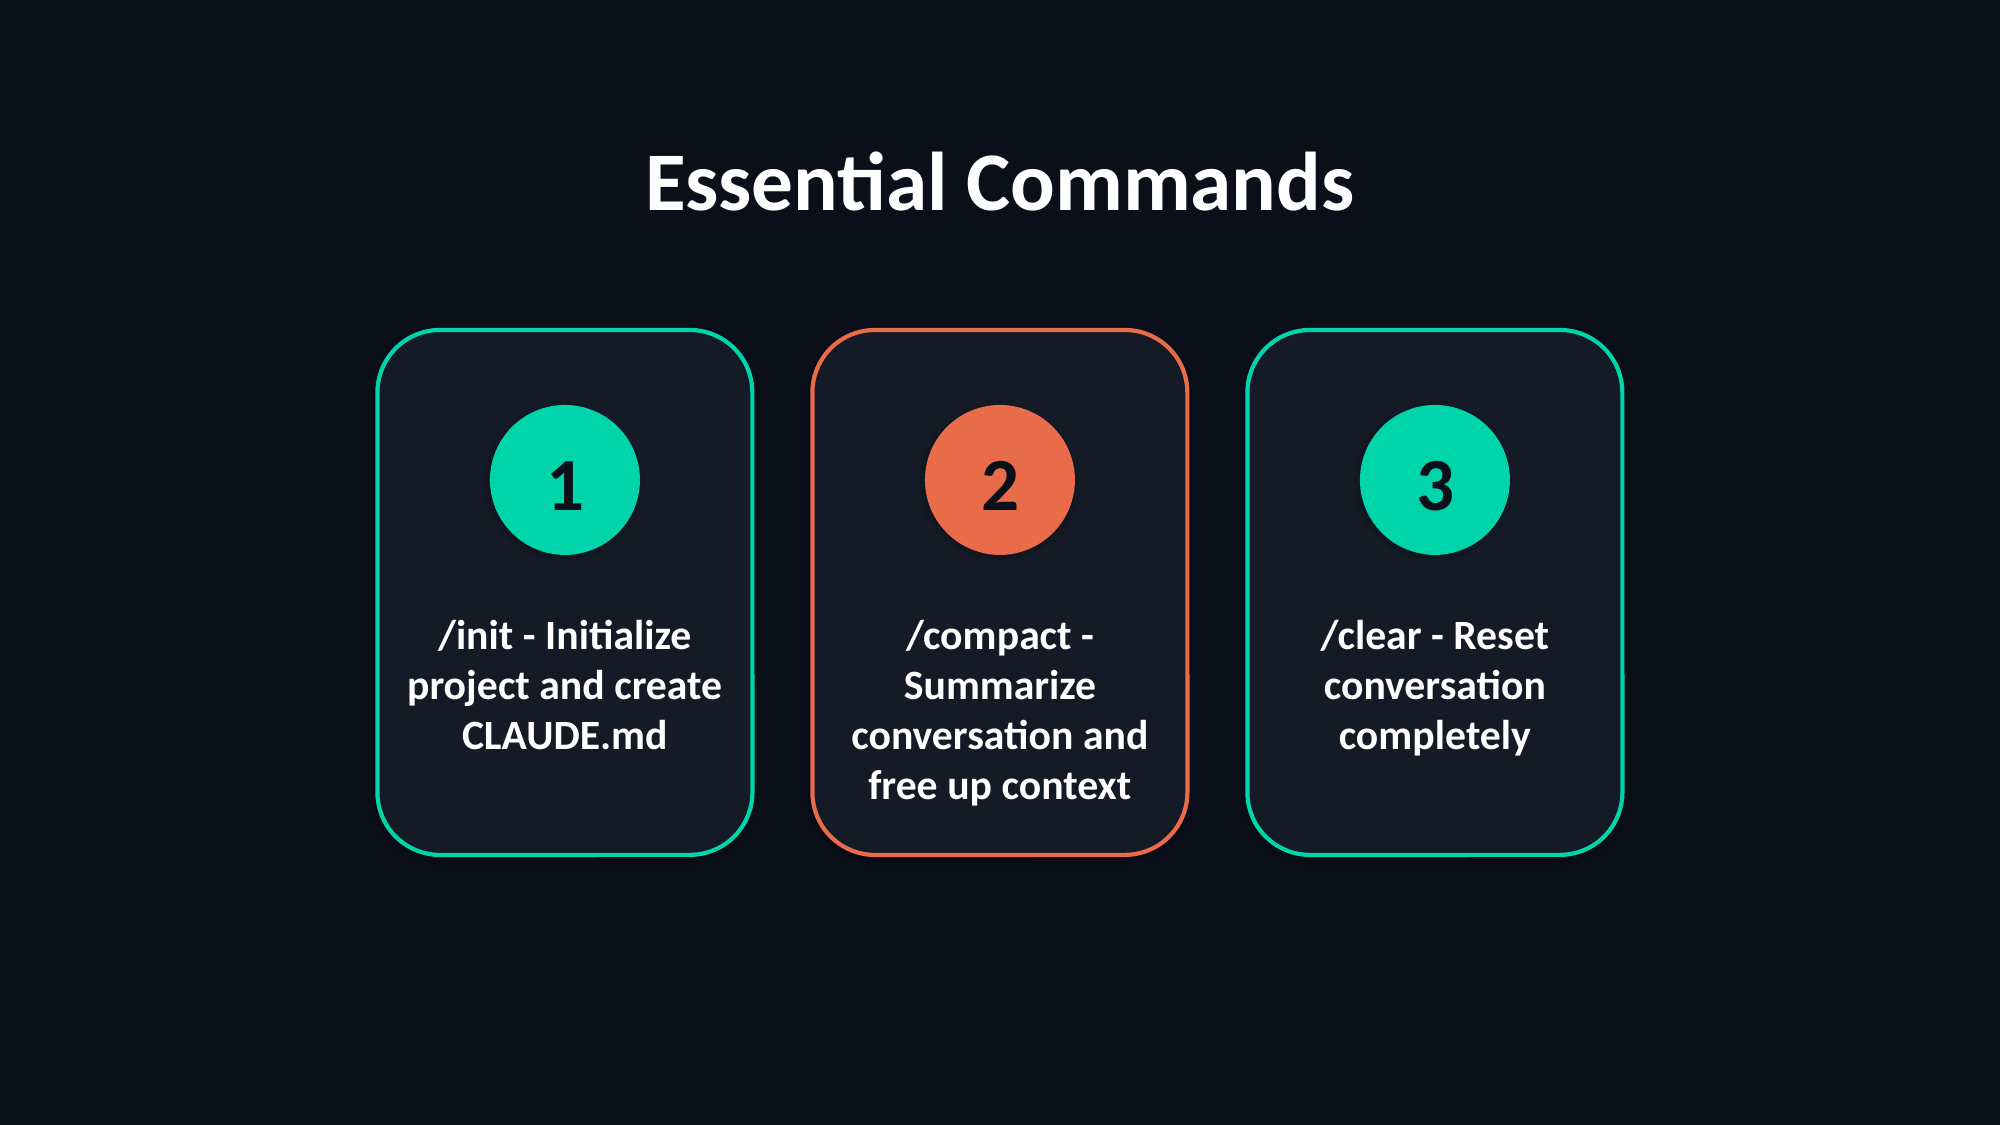

Essential Commands

1

2

3
/init - Initialize project and create CLAUDE.md
/compact - Summarize conversation and free up context
/clear - Reset conversation completely